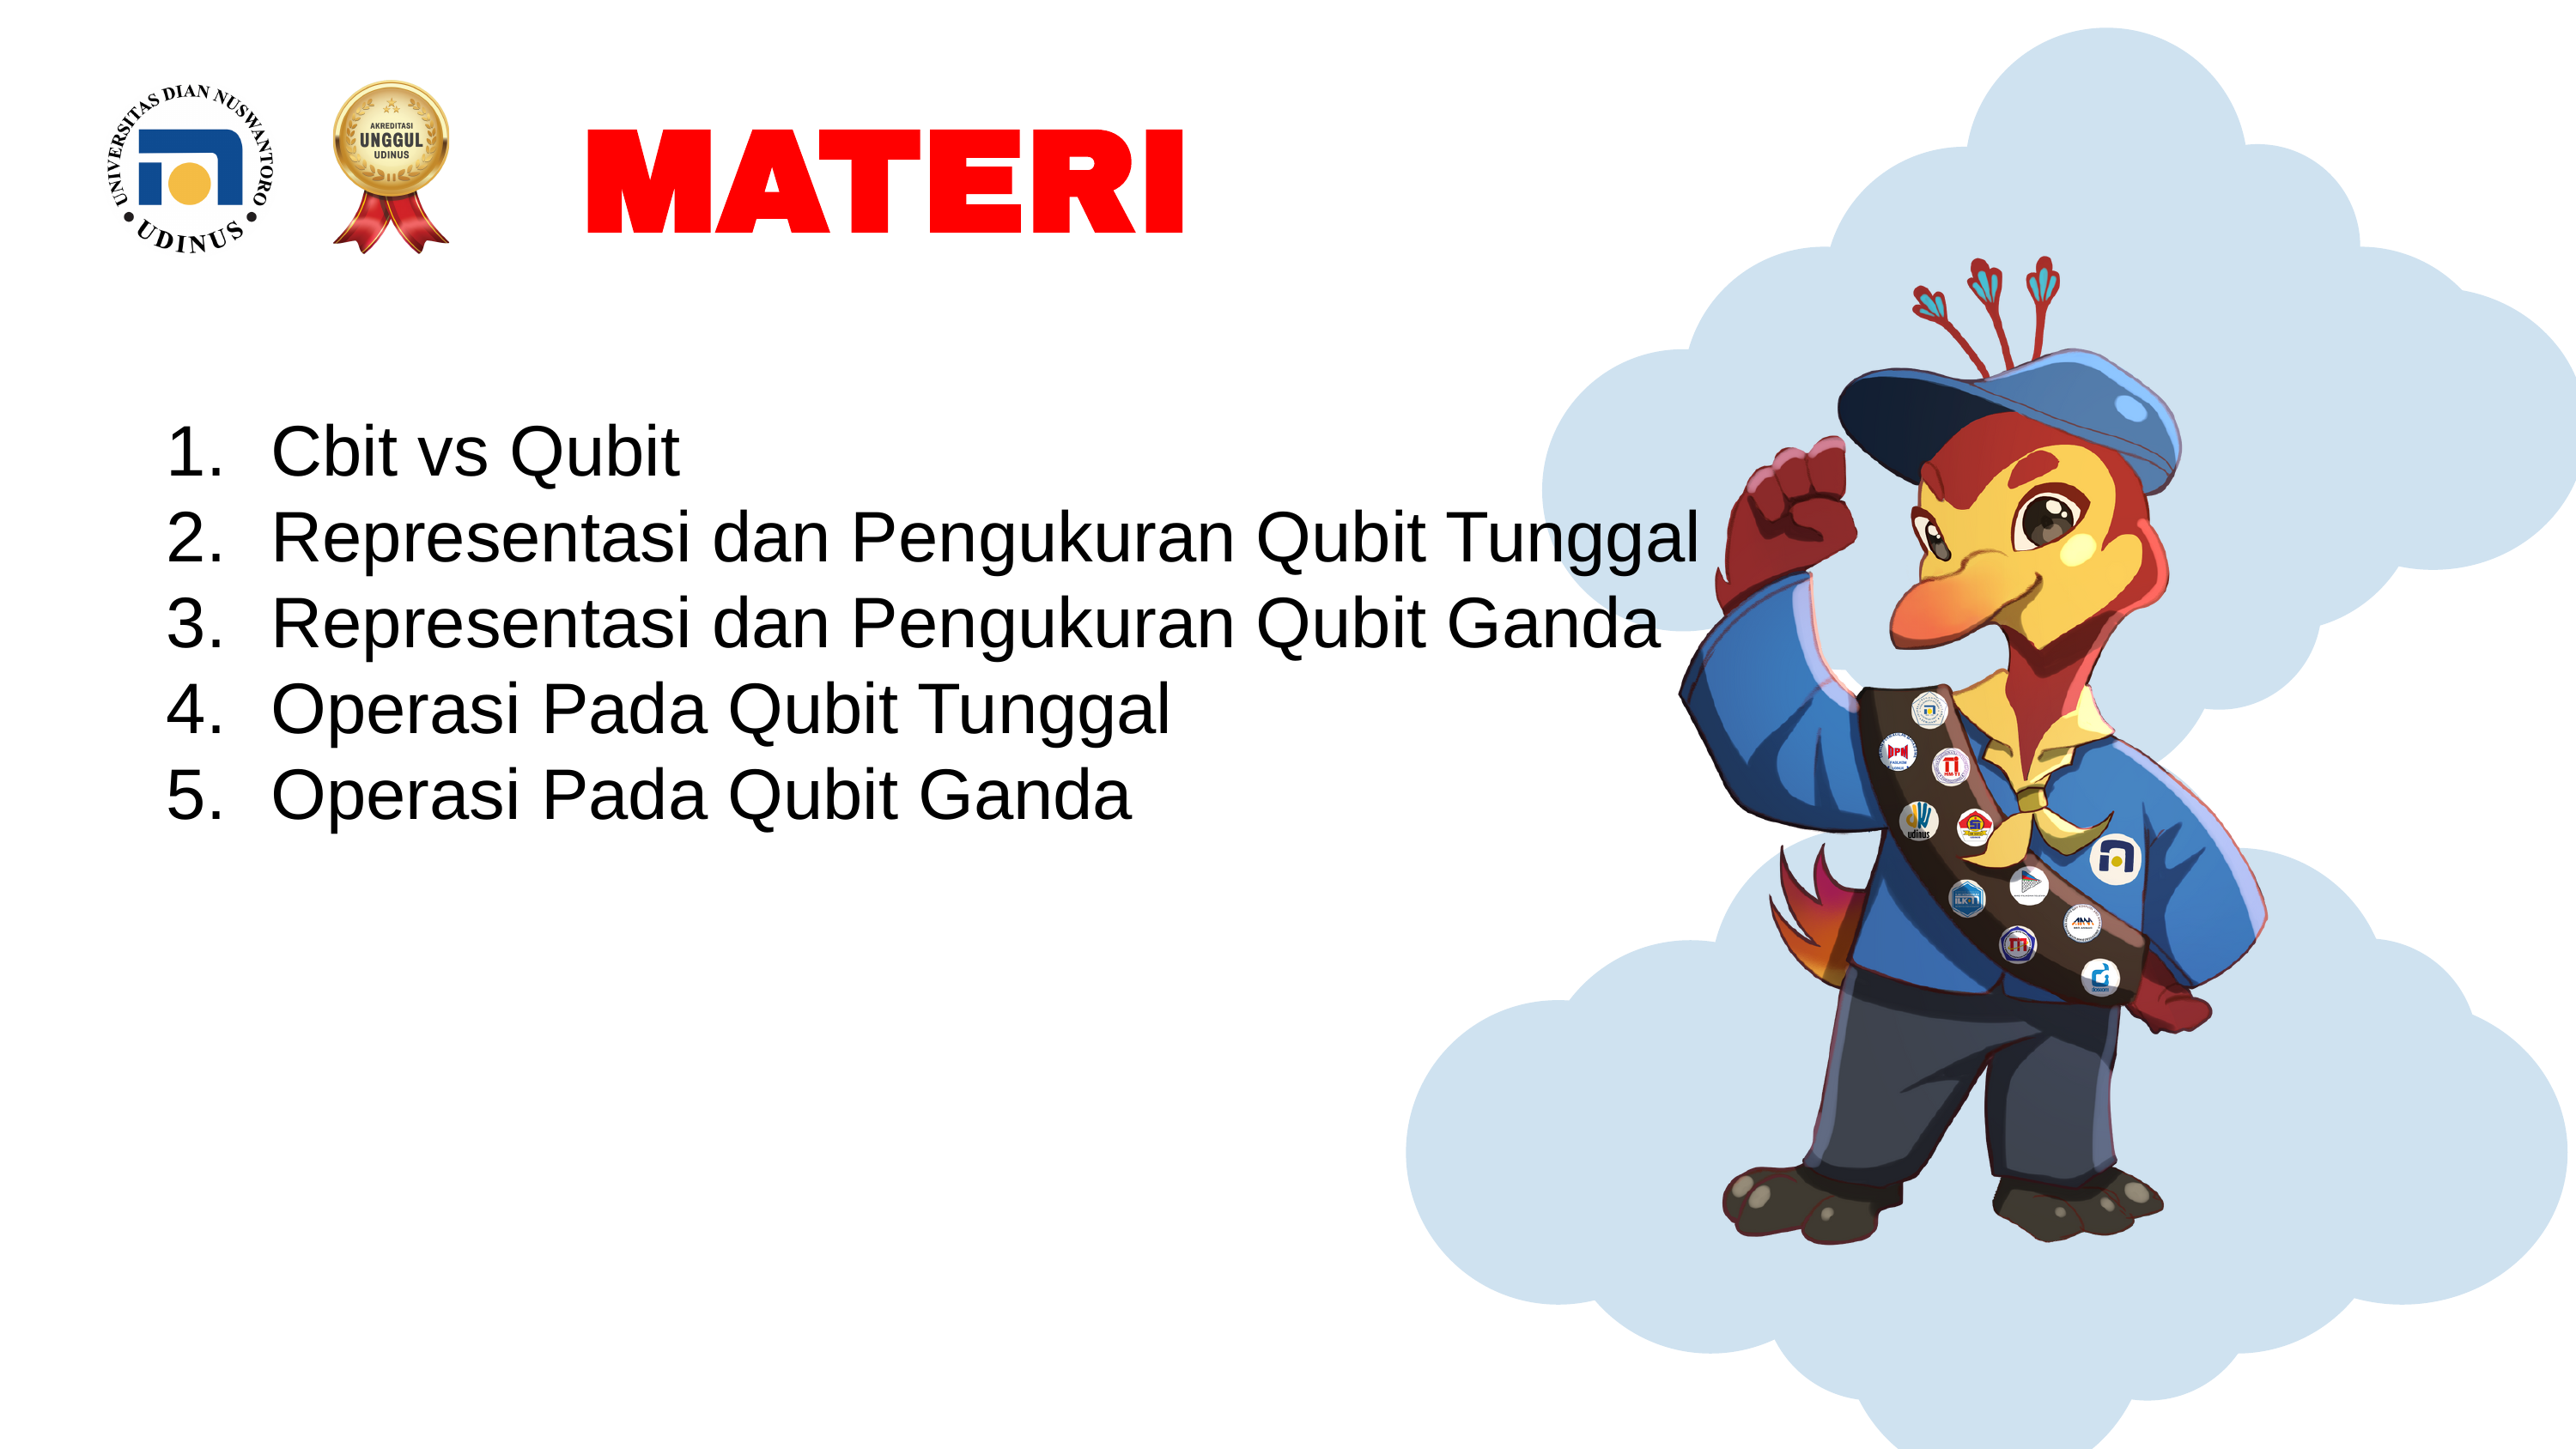

MATERI

Cbit vs Qubit
Representasi dan Pengukuran Qubit Tunggal
Representasi dan Pengukuran Qubit Ganda
Operasi Pada Qubit Tunggal
Operasi Pada Qubit Ganda